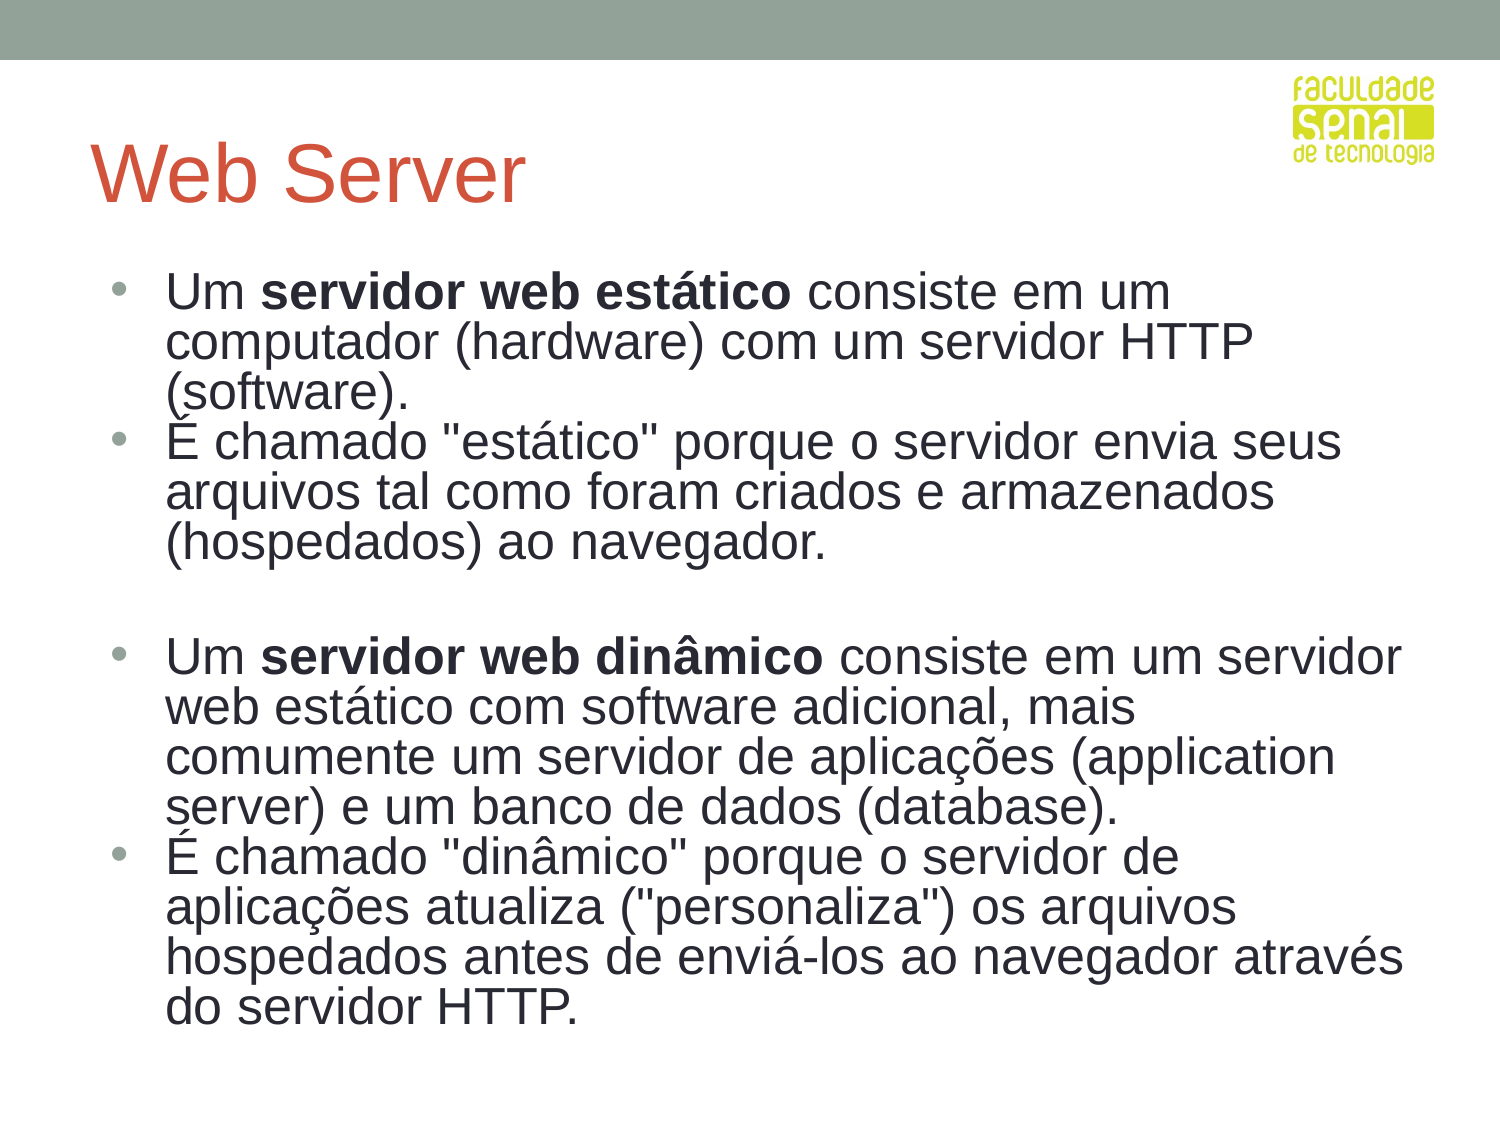

# Web Server
Um servidor web estático consiste em um computador (hardware) com um servidor HTTP (software).
É chamado "estático" porque o servidor envia seus arquivos tal como foram criados e armazenados (hospedados) ao navegador.

Um servidor web dinâmico consiste em um servidor web estático com software adicional, mais comumente um servidor de aplicações (application server) e um banco de dados (database).
É chamado "dinâmico" porque o servidor de aplicações atualiza ("personaliza") os arquivos hospedados antes de enviá-los ao navegador através do servidor HTTP.